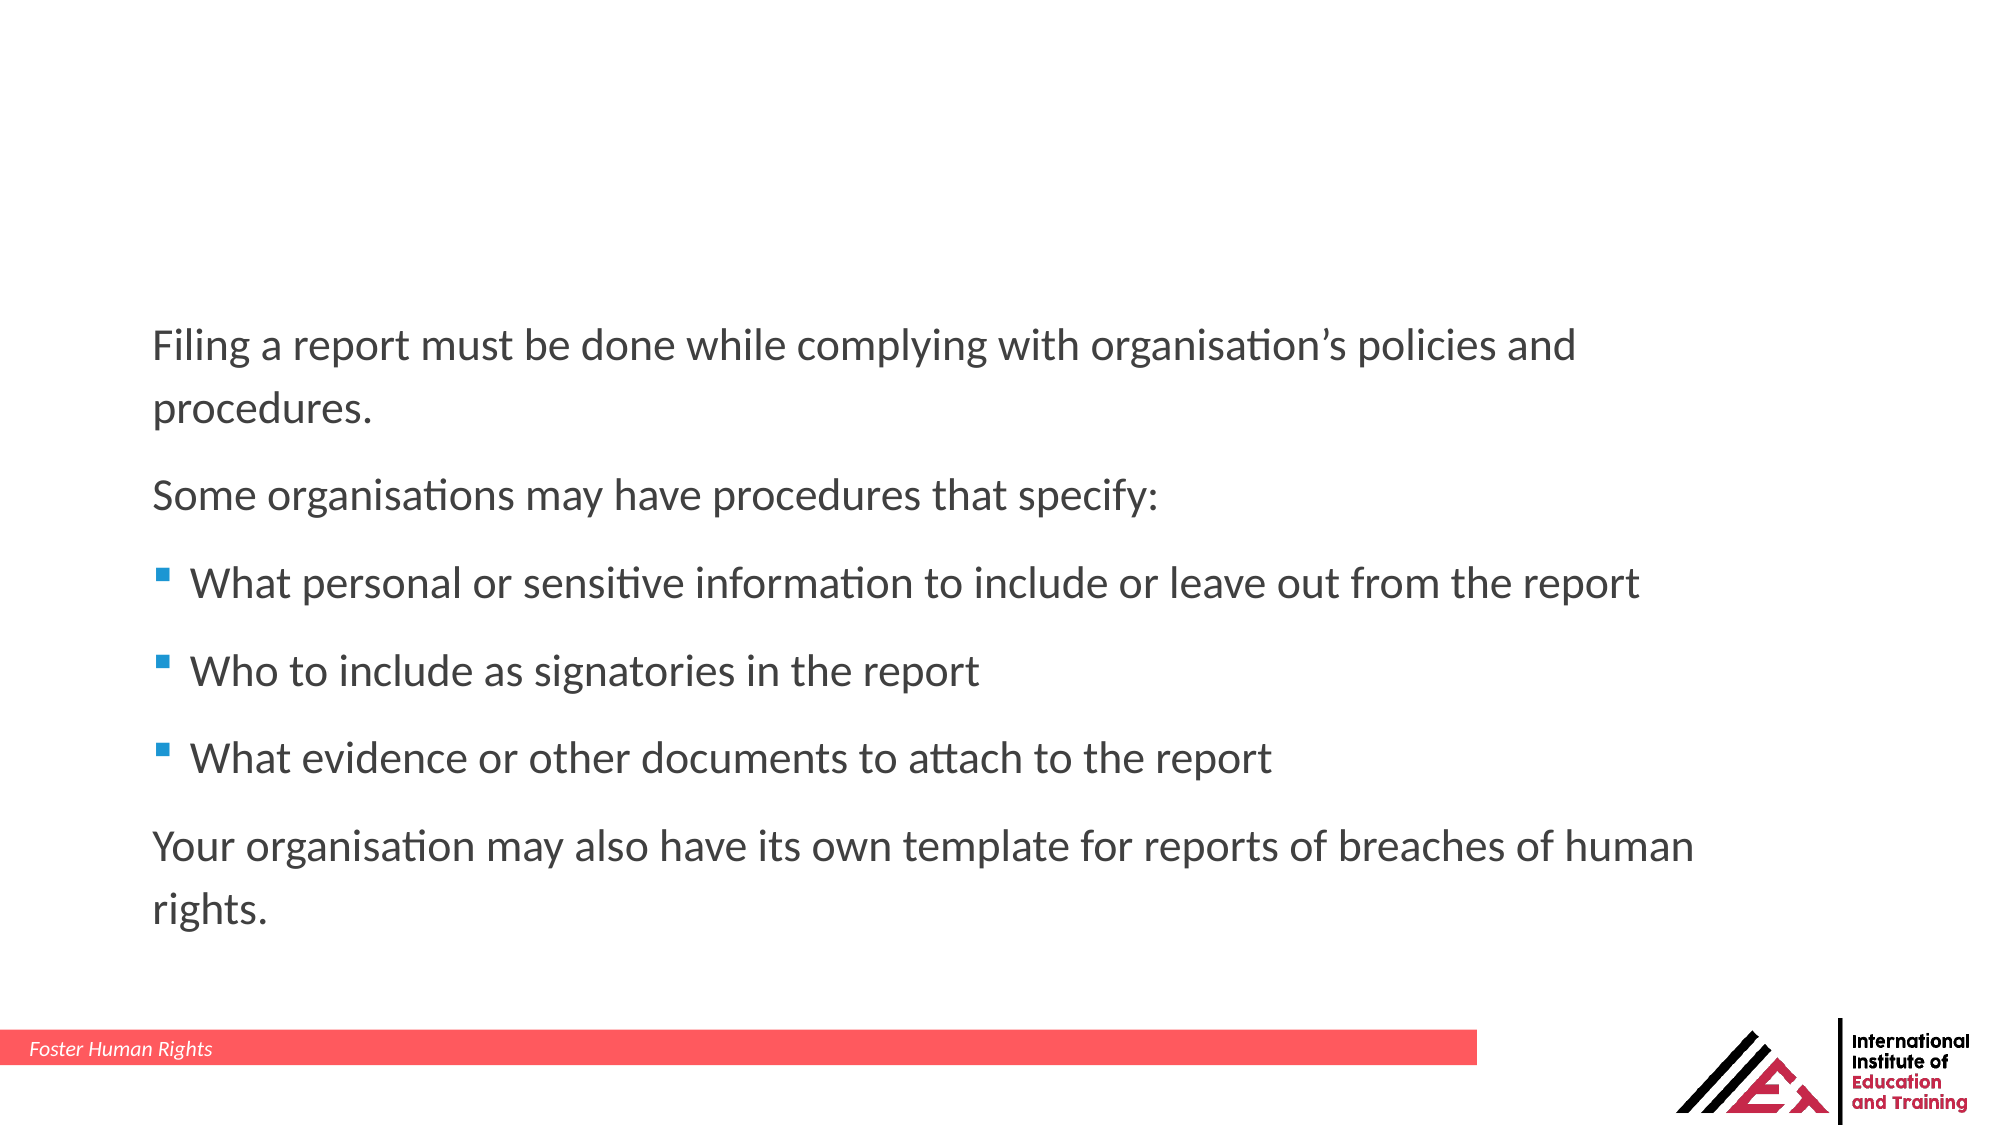

Filing a report must be done while complying with organisation’s policies and procedures.
Some organisations may have procedures that specify:
What personal or sensitive information to include or leave out from the report
Who to include as signatories in the report
What evidence or other documents to attach to the report
Your organisation may also have its own template for reports of breaches of human rights.
Foster Human Rights